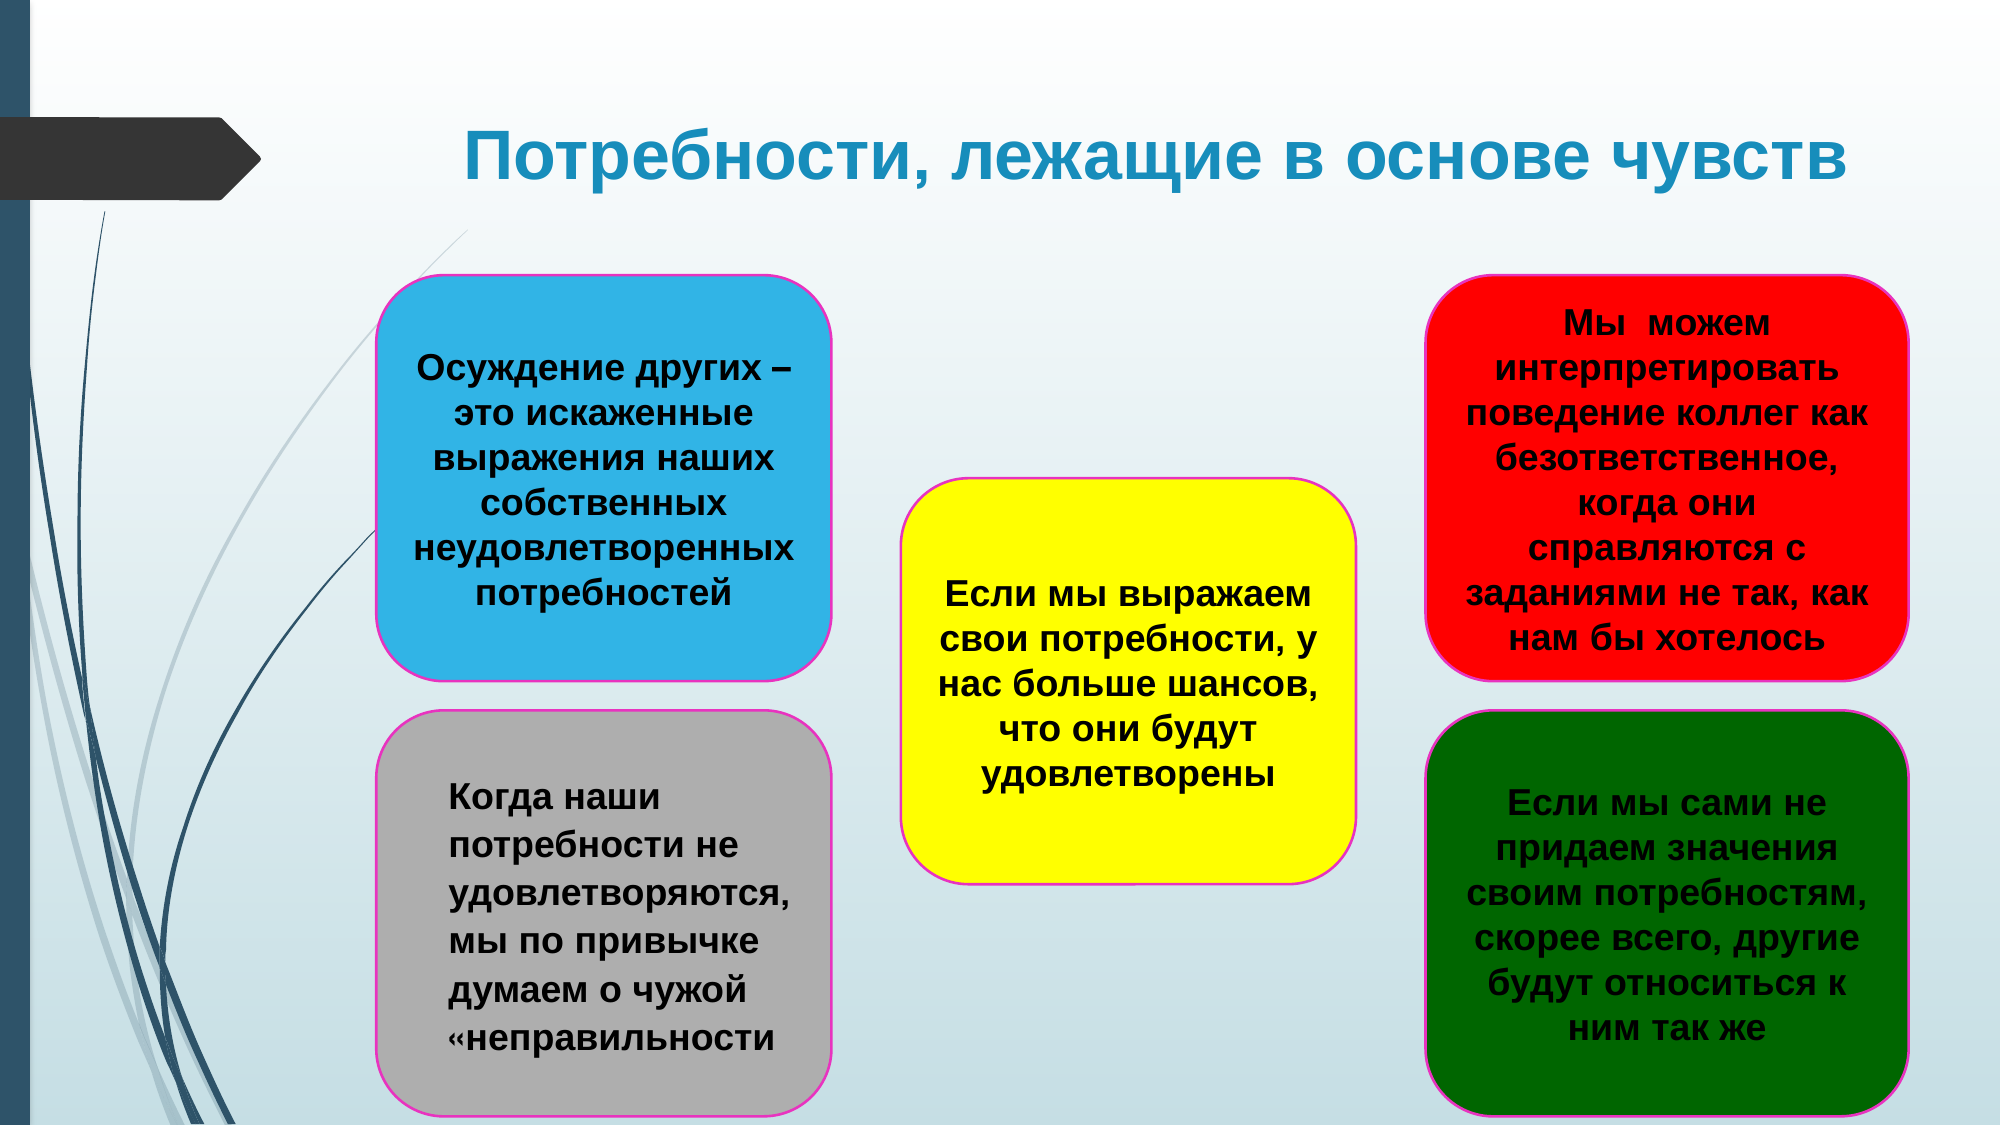

# Потребности, лежащие в основе чувств
Осуждение других – это искаженные выражения наших собственных неудовлетворенных потребностей
Мы  можем интерпретировать поведение коллег как безответственное, когда они справляются с заданиями не так, как нам бы хотелось
Если мы выражаем свои потребности, у нас больше шансов, что они будут удовлетворены
Когда наши потребности не удовлетворяются, мы по привычке думаем о чужой «неправильности
Если мы сами не придаем значения своим потребностям, скорее всего, другие будут относиться к ним так же